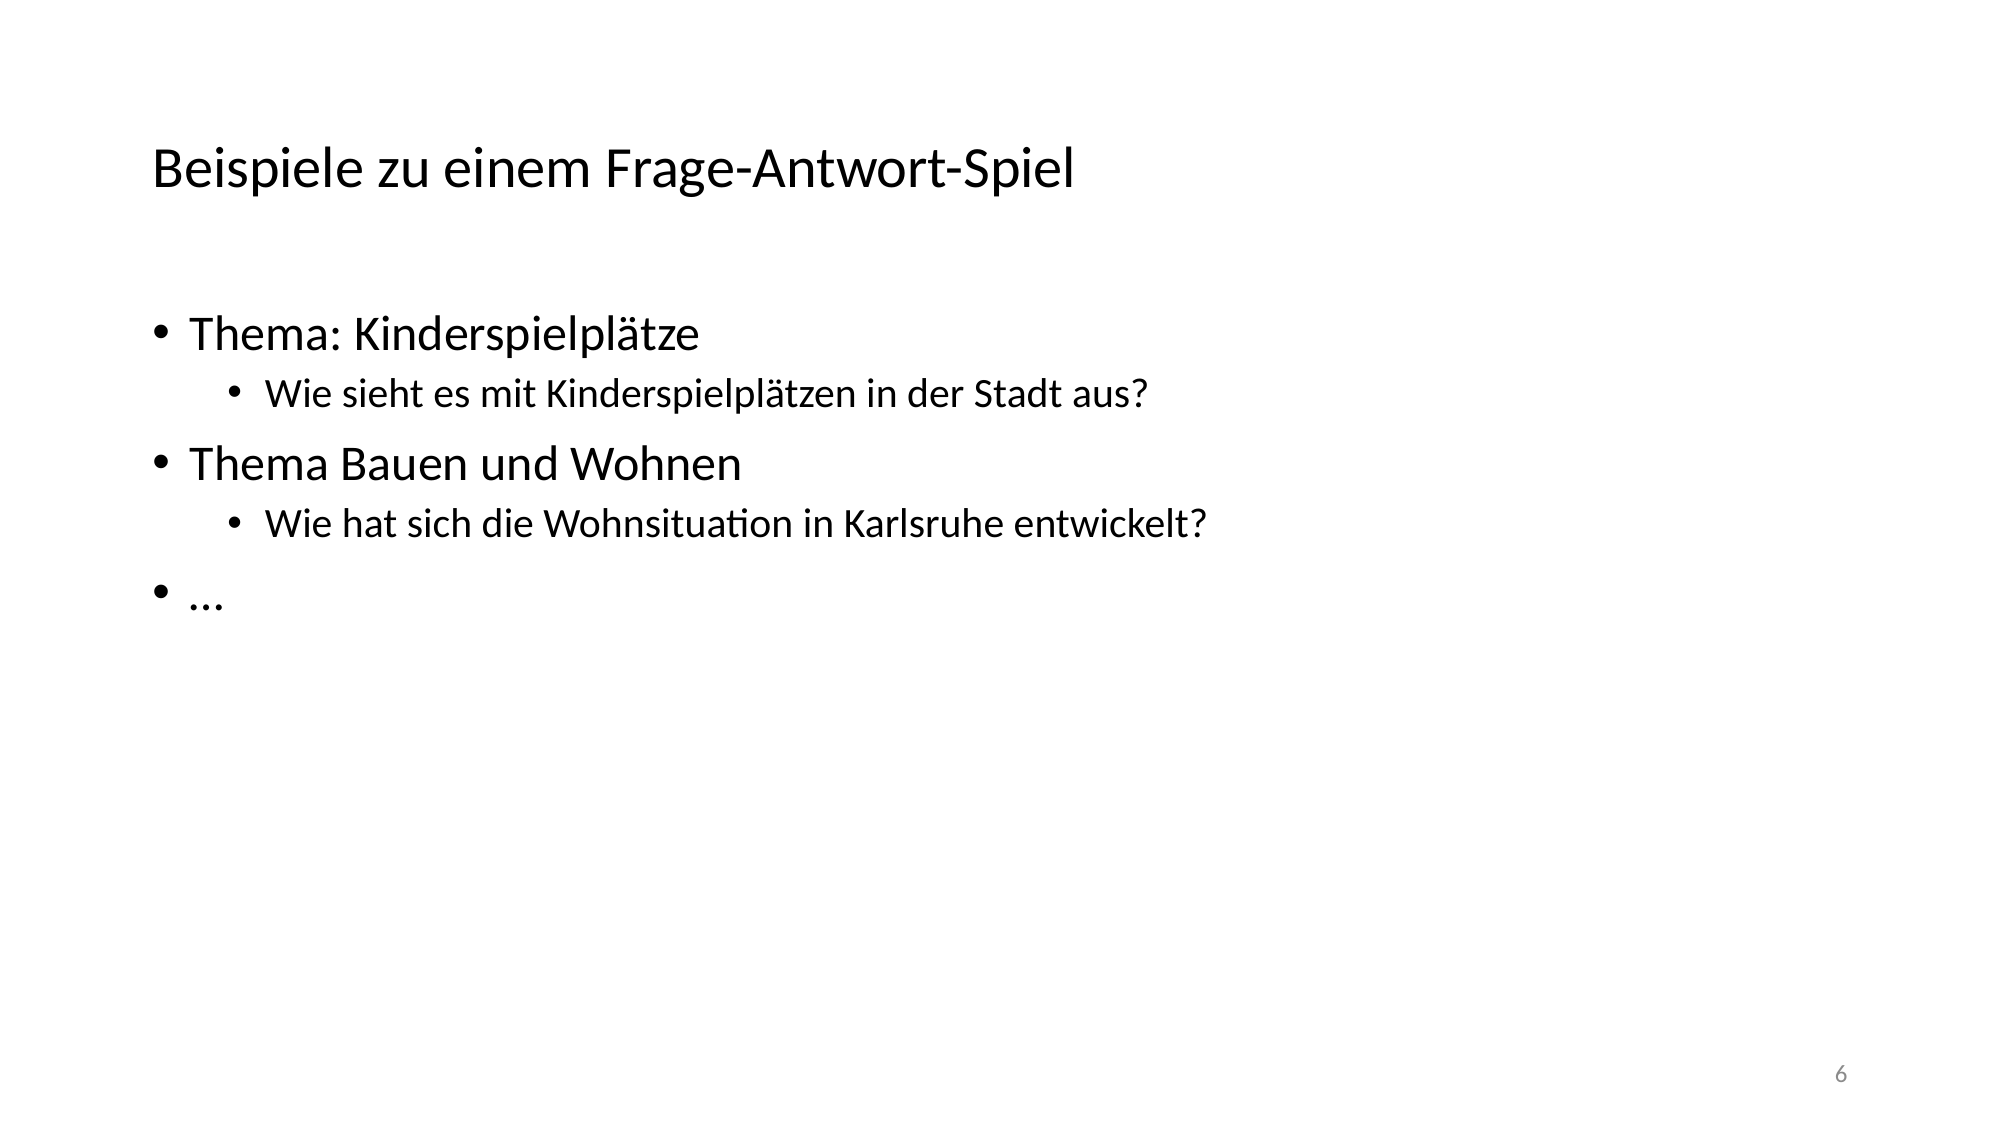

# Beispiele zu einem Frage-Antwort-Spiel
Thema: Kinderspielplätze
Wie sieht es mit Kinderspielplätzen in der Stadt aus?
Thema Bauen und Wohnen
Wie hat sich die Wohnsituation in Karlsruhe entwickelt?
…
6